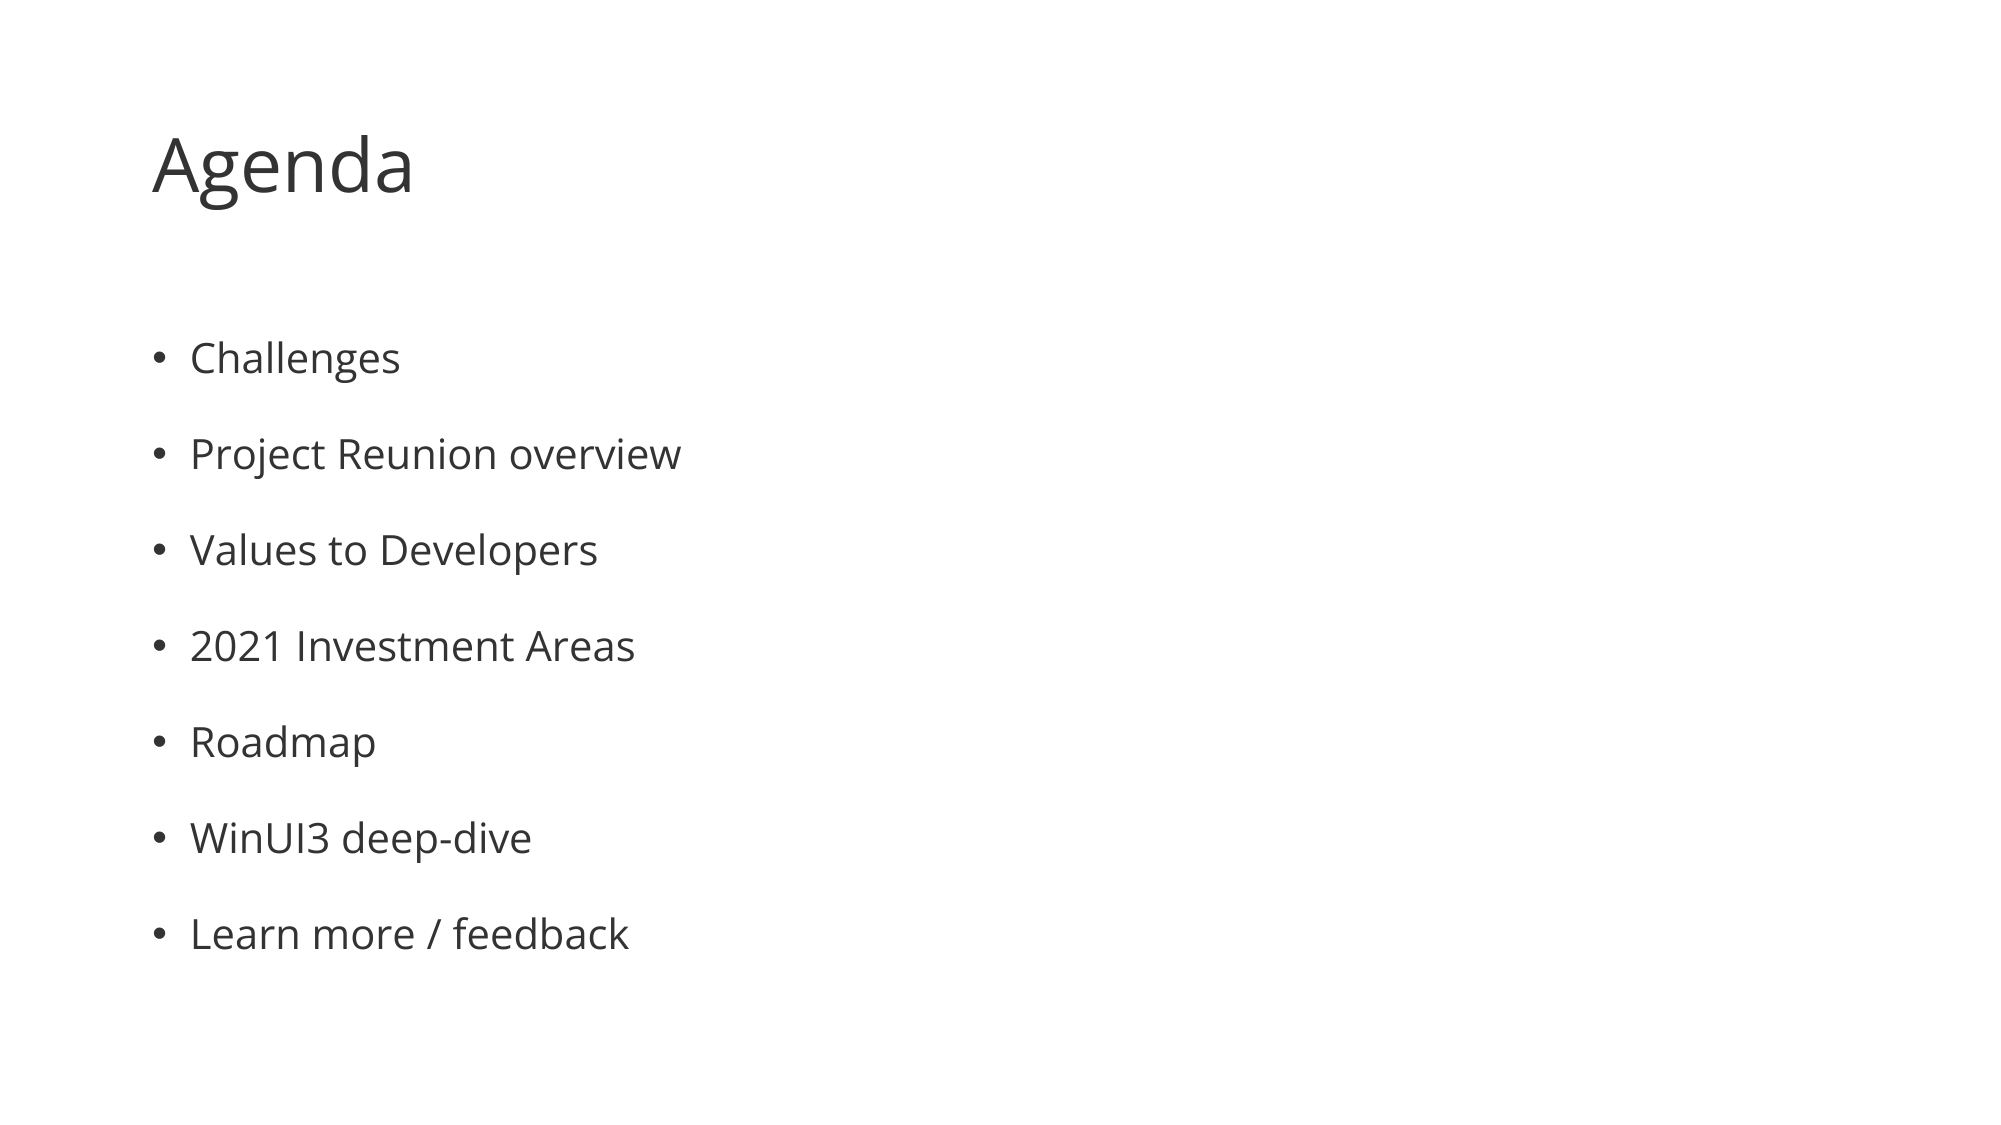

# Agenda
Challenges
Project Reunion overview
Values to Developers
2021 Investment Areas
Roadmap
WinUI3 deep-dive
Learn more / feedback